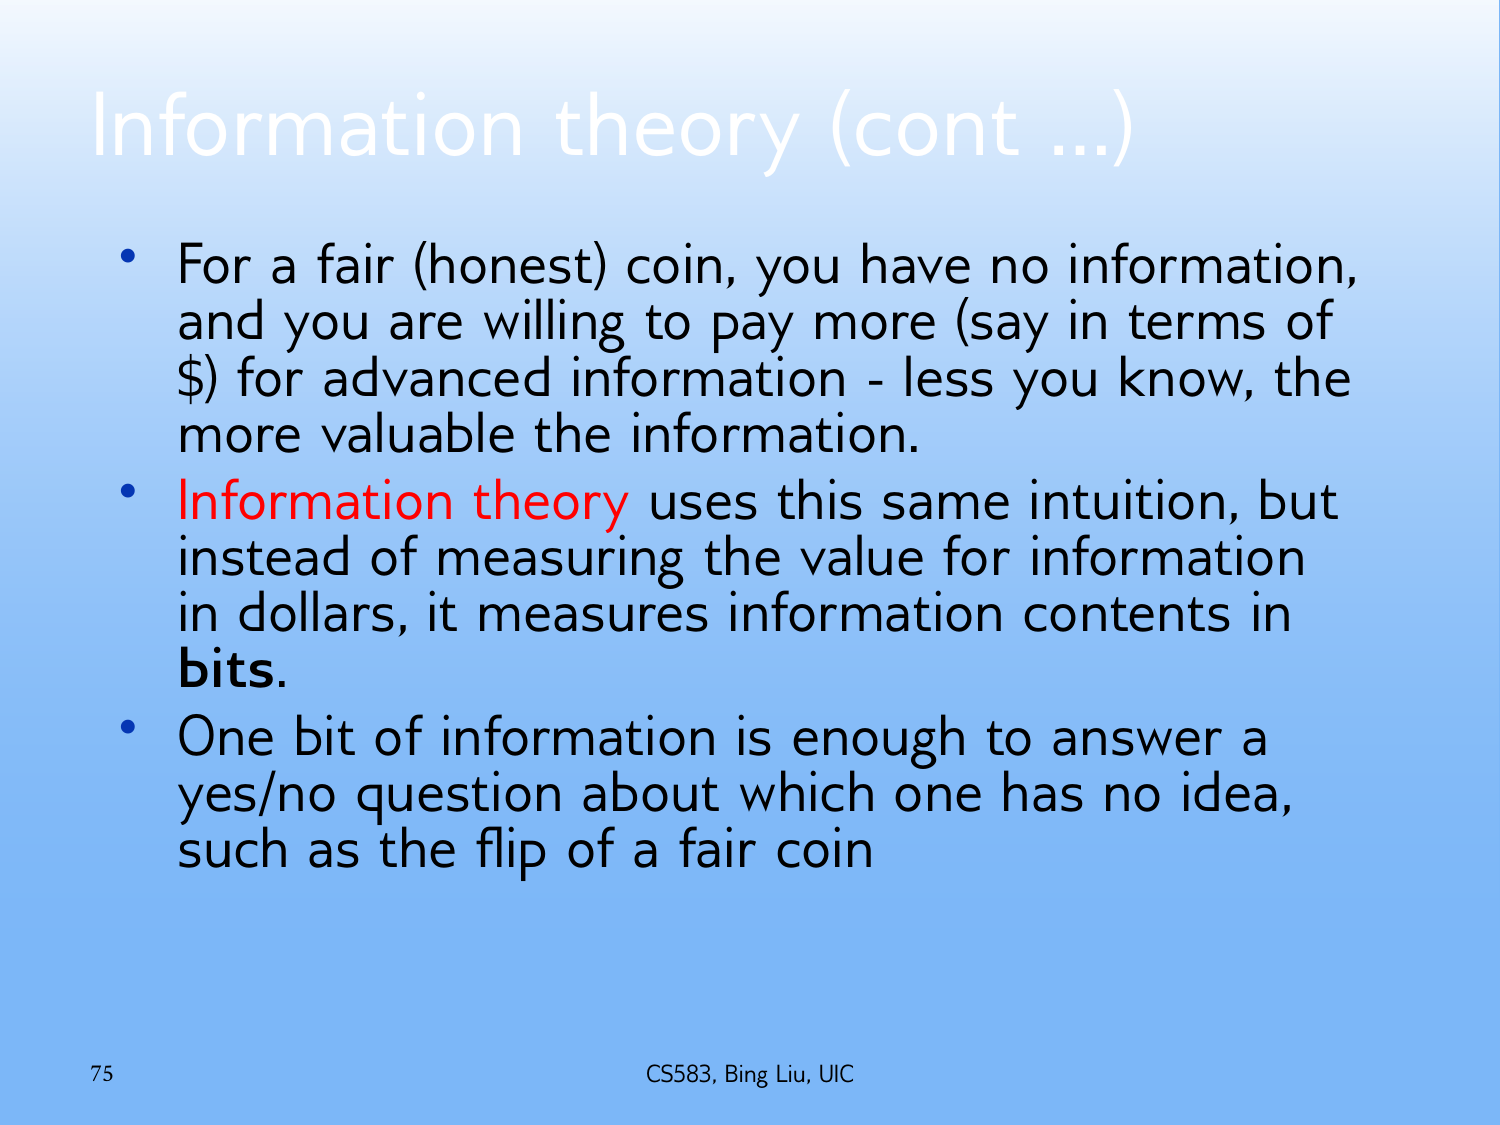

# Information theory (cont …)
For a fair (honest) coin, you have no information, and you are willing to pay more (say in terms of $) for advanced information - less you know, the more valuable the information.
Information theory uses this same intuition, but instead of measuring the value for information in dollars, it measures information contents in bits.
One bit of information is enough to answer a yes/no question about which one has no idea, such as the flip of a fair coin
75
CS583, Bing Liu, UIC